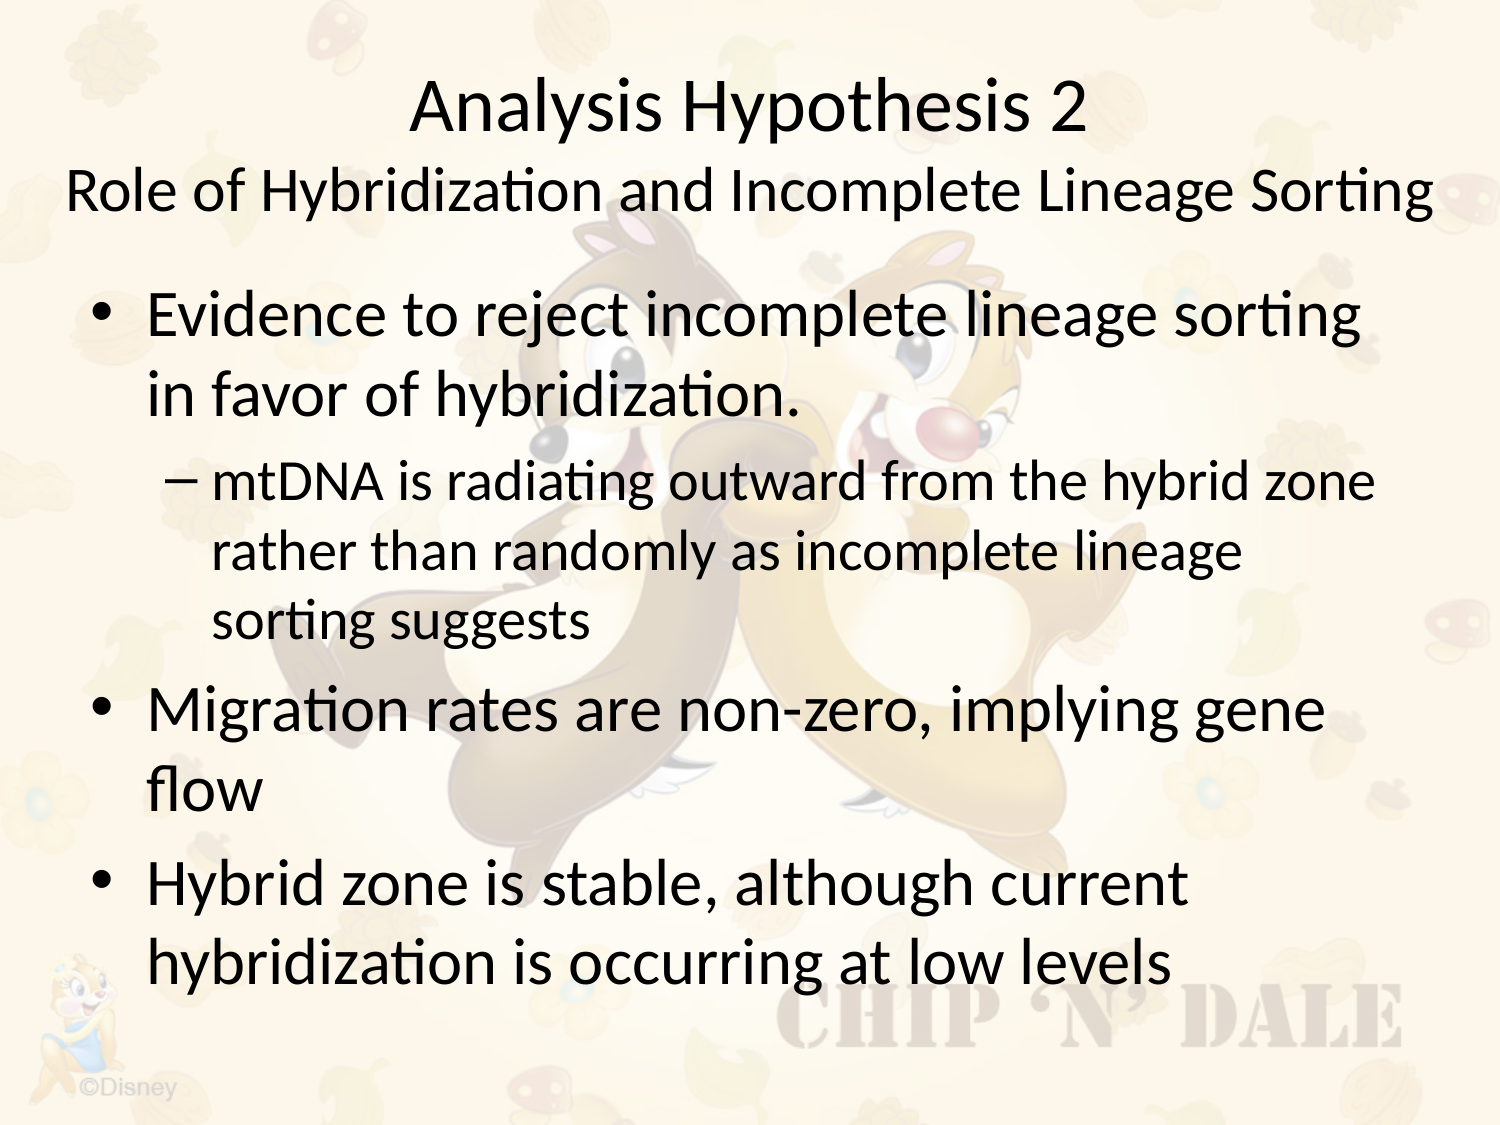

# Analysis Hypothesis 2 Role of Hybridization and Incomplete Lineage Sorting
Evidence to reject incomplete lineage sorting in favor of hybridization.
mtDNA is radiating outward from the hybrid zone rather than randomly as incomplete lineage sorting suggests
Migration rates are non-zero, implying gene flow
Hybrid zone is stable, although current hybridization is occurring at low levels